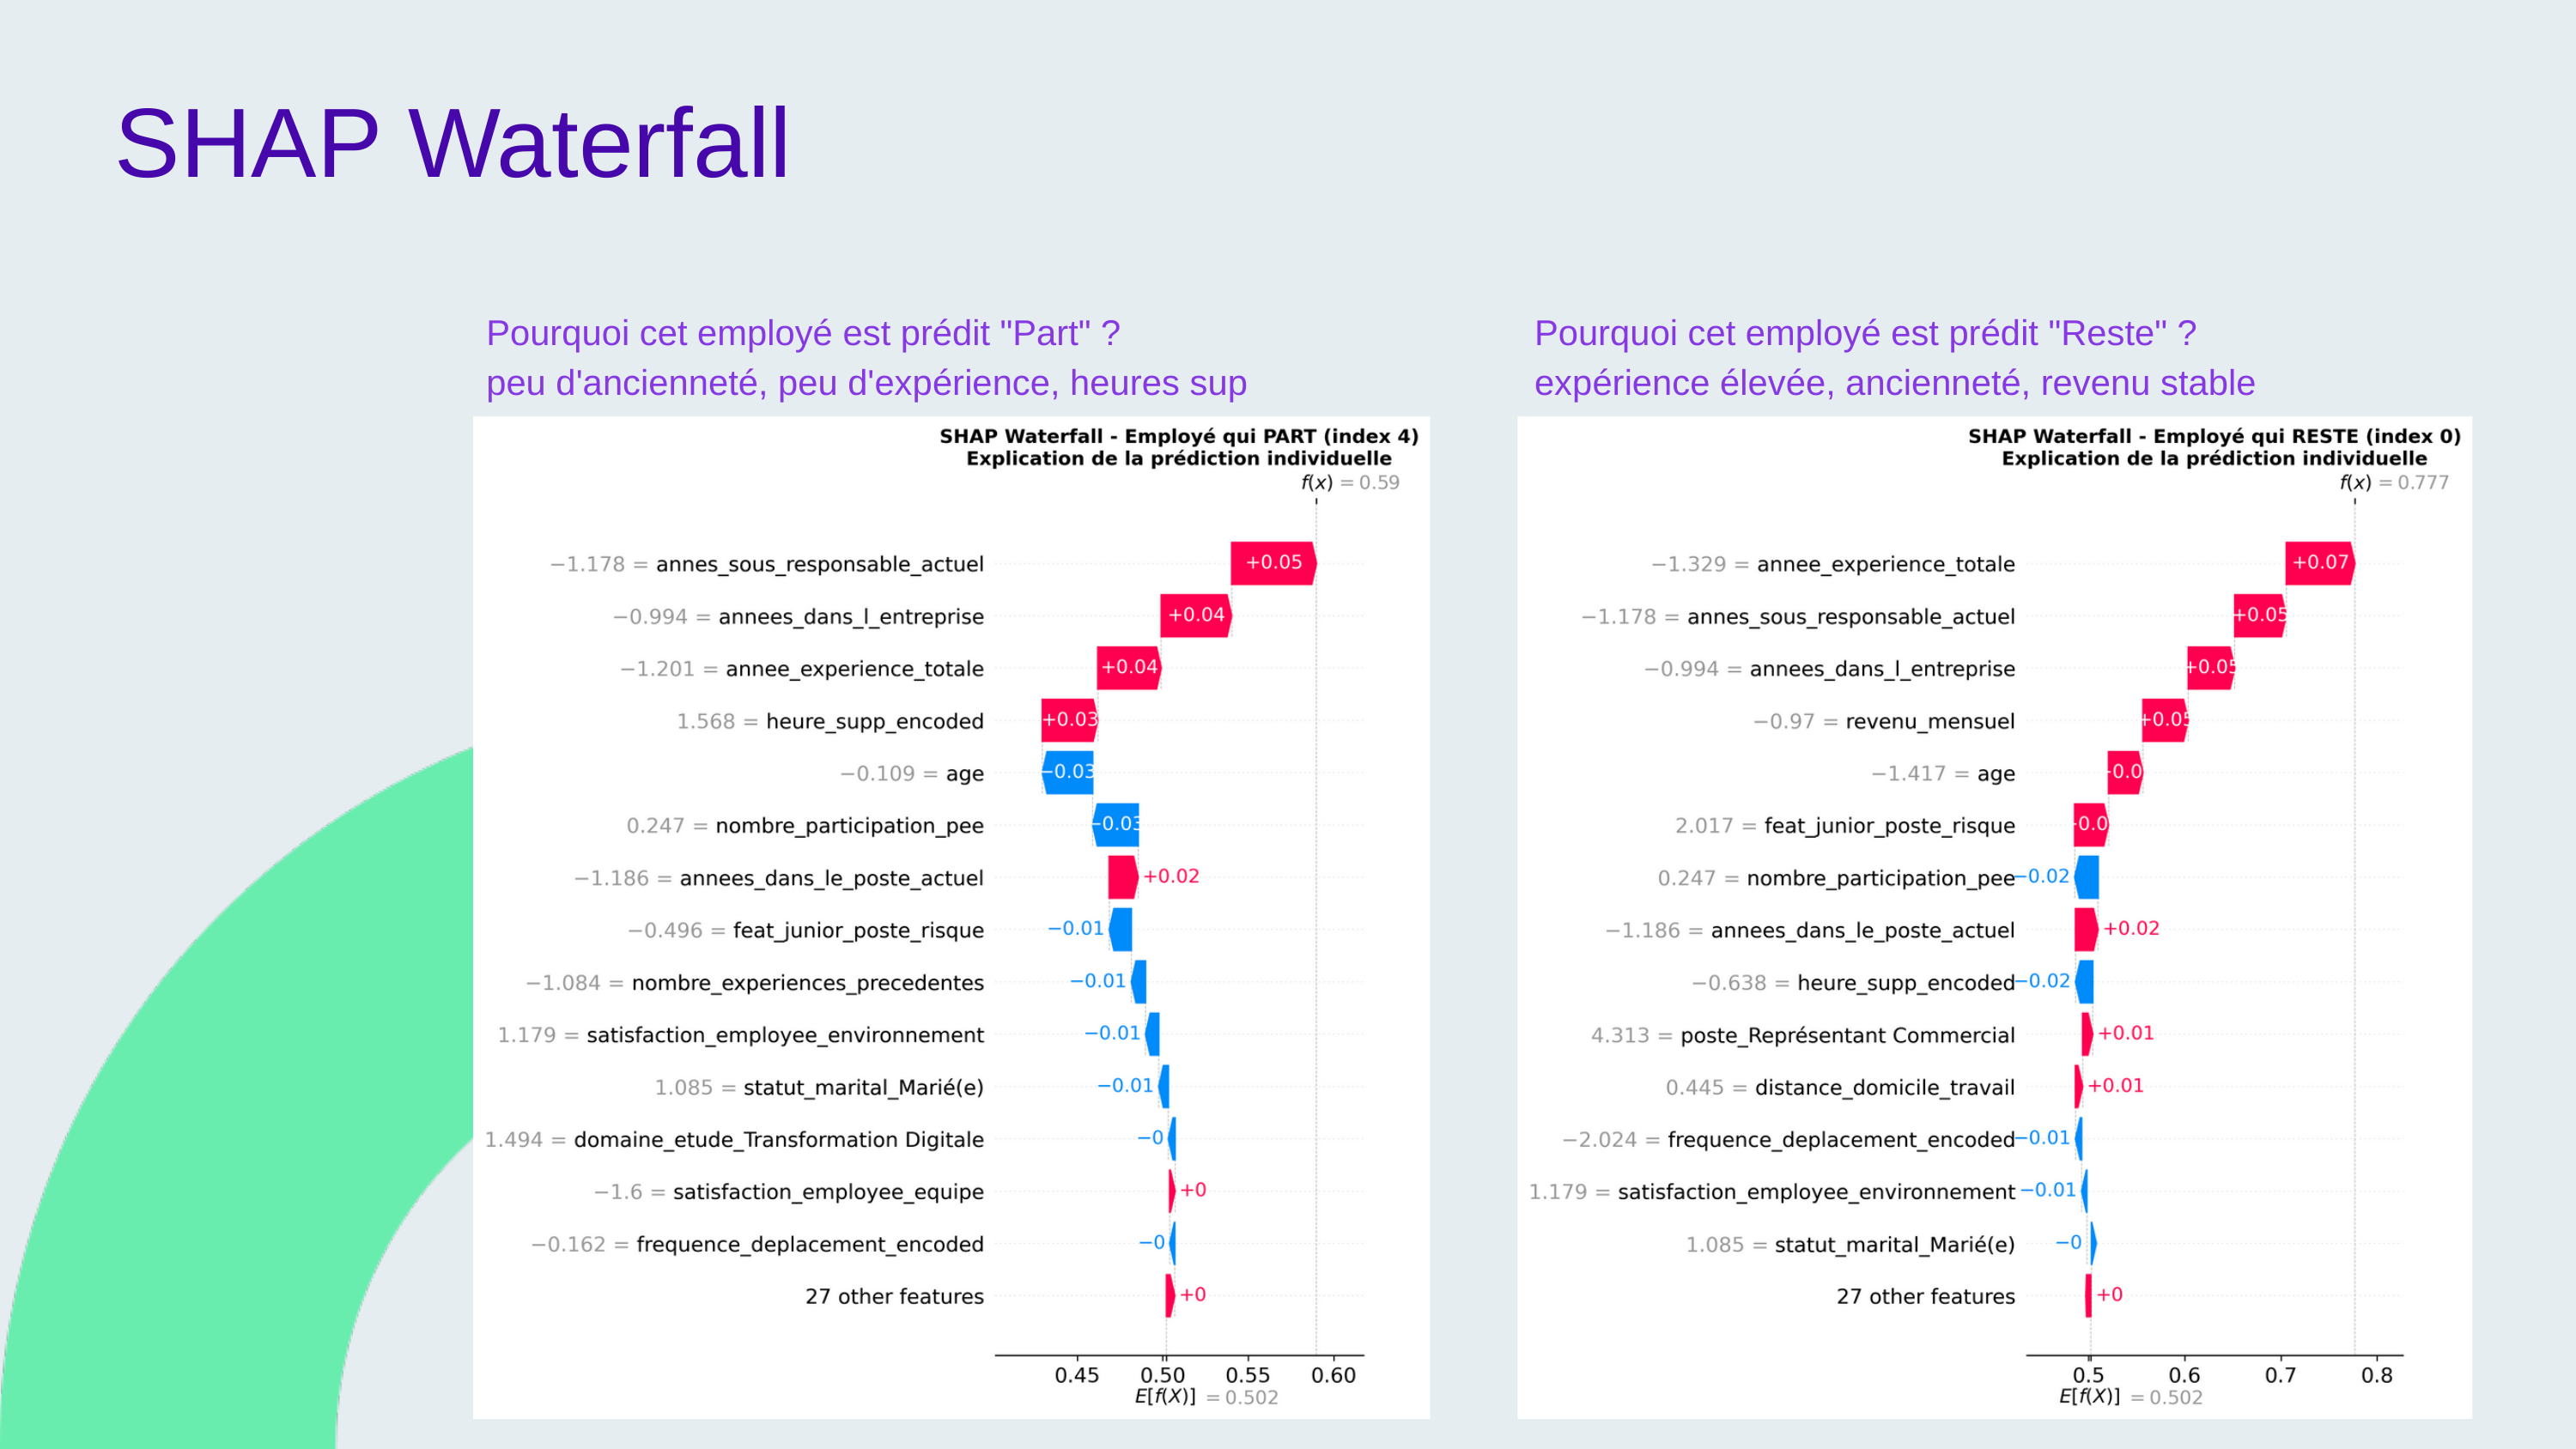

SHAP Waterfall

Pourquoi cet employé est prédit "Part" ?
peu d'ancienneté, peu d'expérience, heures sup
Pourquoi cet employé est prédit "Reste" ?
expérience élevée, ancienneté, revenu stable